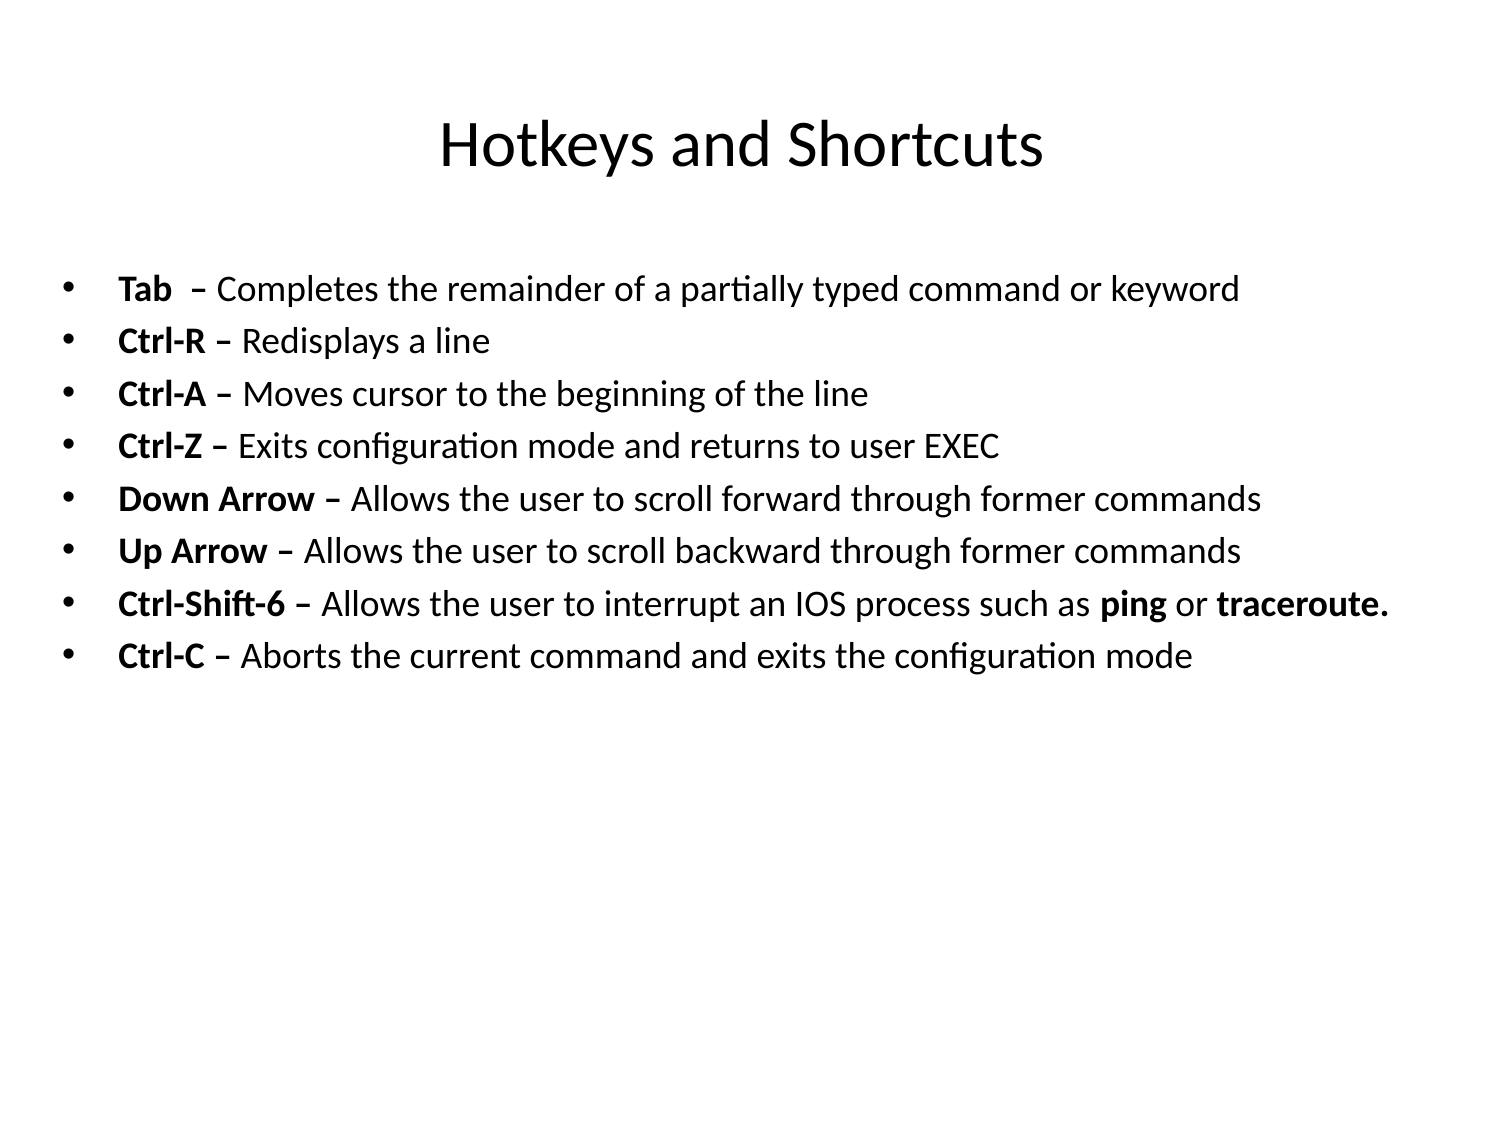

# Hotkeys and Shortcuts
Tab  – Completes the remainder of a partially typed command or keyword
Ctrl-R – Redisplays a line
Ctrl-A – Moves cursor to the beginning of the line
Ctrl-Z – Exits configuration mode and returns to user EXEC
Down Arrow – Allows the user to scroll forward through former commands
Up Arrow – Allows the user to scroll backward through former commands
Ctrl-Shift-6 – Allows the user to interrupt an IOS process such as ping or traceroute.
Ctrl-C – Aborts the current command and exits the configuration mode